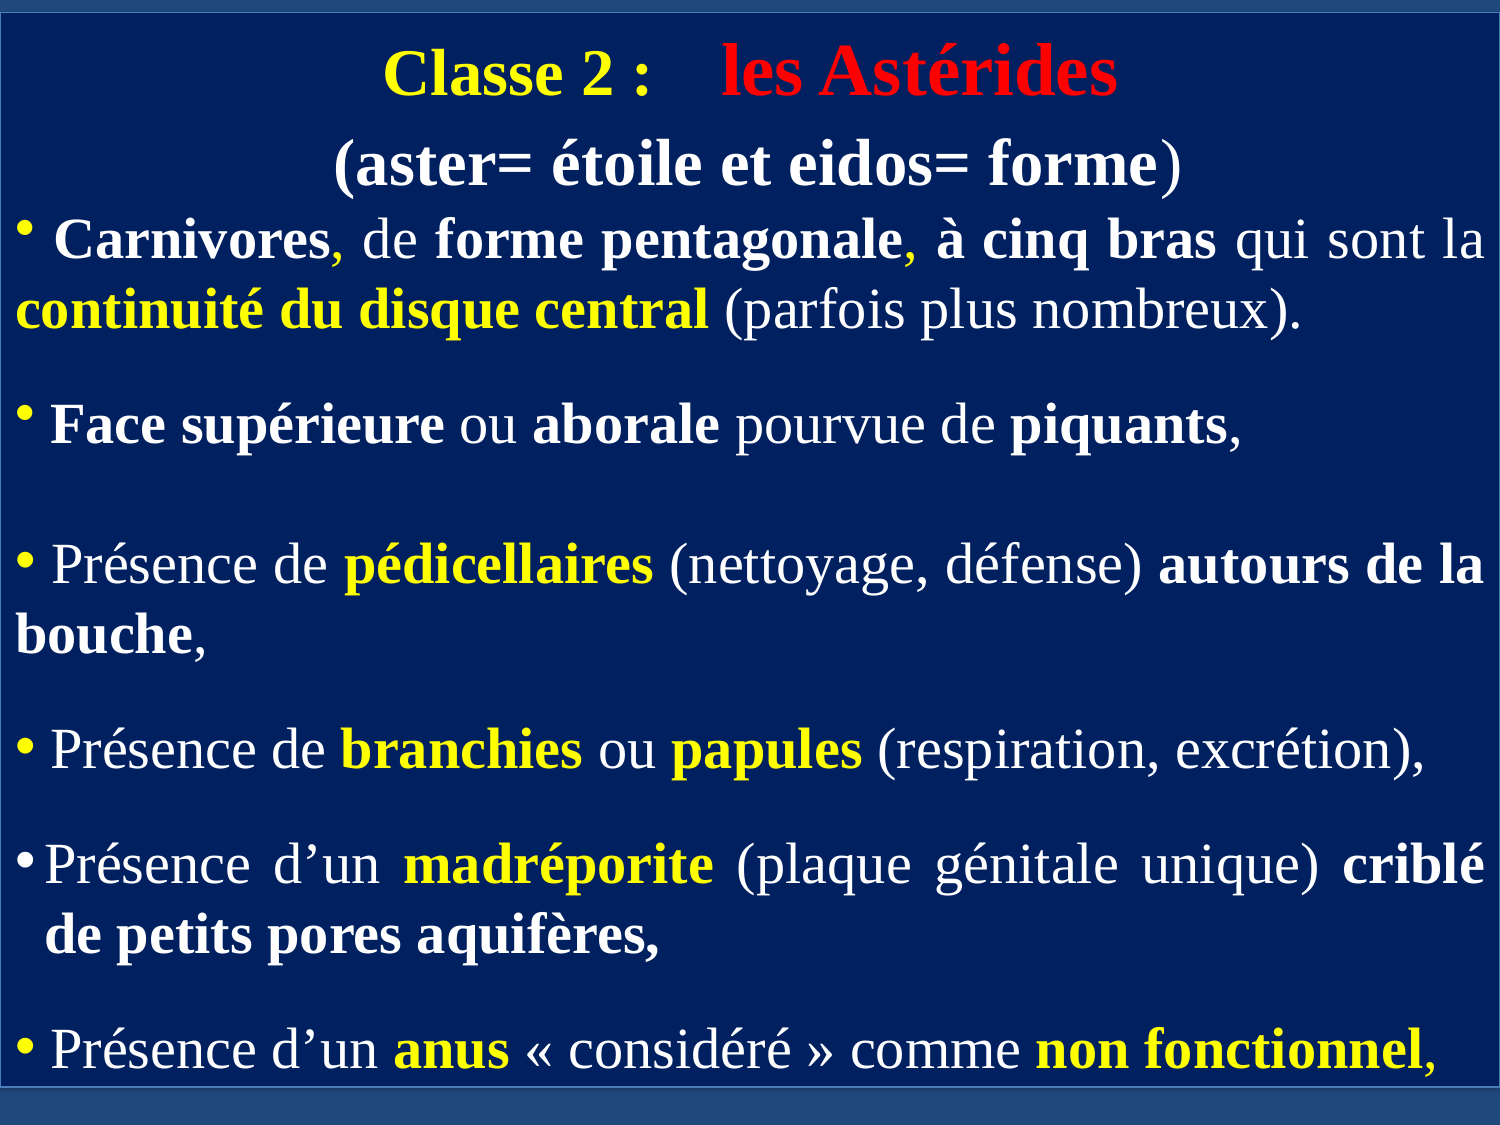

Classe 2 :    les Astérides
         (aster= étoile et eidos= forme)
 Carnivores, de forme pentagonale, à cinq bras qui sont la continuité du disque central (parfois plus nombreux).

 Face supérieure ou aborale pourvue de piquants,

 Présence de pédicellaires (nettoyage, défense) autours de la bouche,

 Présence de branchies ou papules (respiration, excrétion),

Présence d’un madréporite (plaque génitale unique) criblé de petits pores aquifères,

 Présence d’un anus « considéré » comme non fonctionnel,